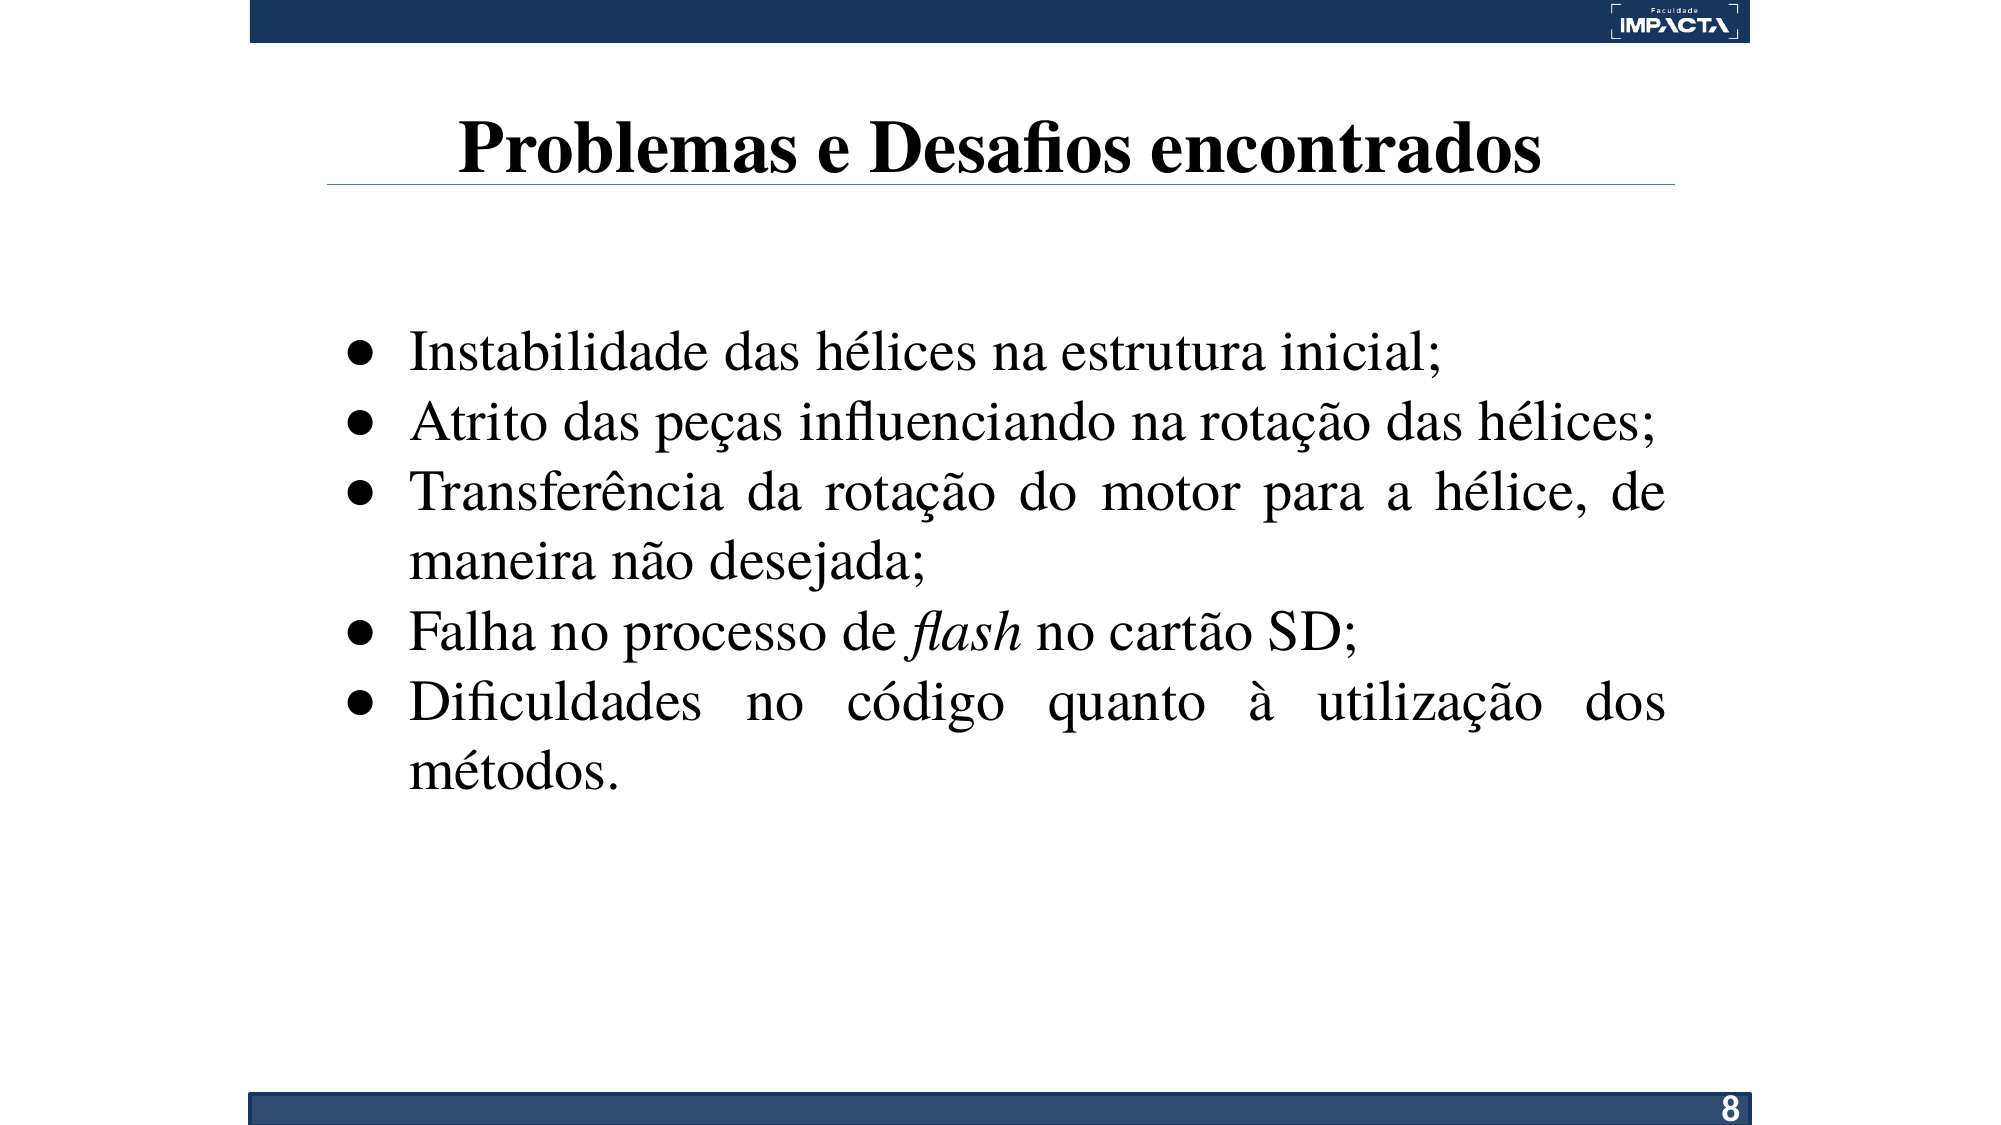

# Problemas e Desafios encontrados
Instabilidade das hélices na estrutura inicial;
Atrito das peças influenciando na rotação das hélices;
Transferência da rotação do motor para a hélice, de maneira não desejada;
Falha no processo de flash no cartão SD;
Dificuldades no código quanto à utilização dos métodos.
8